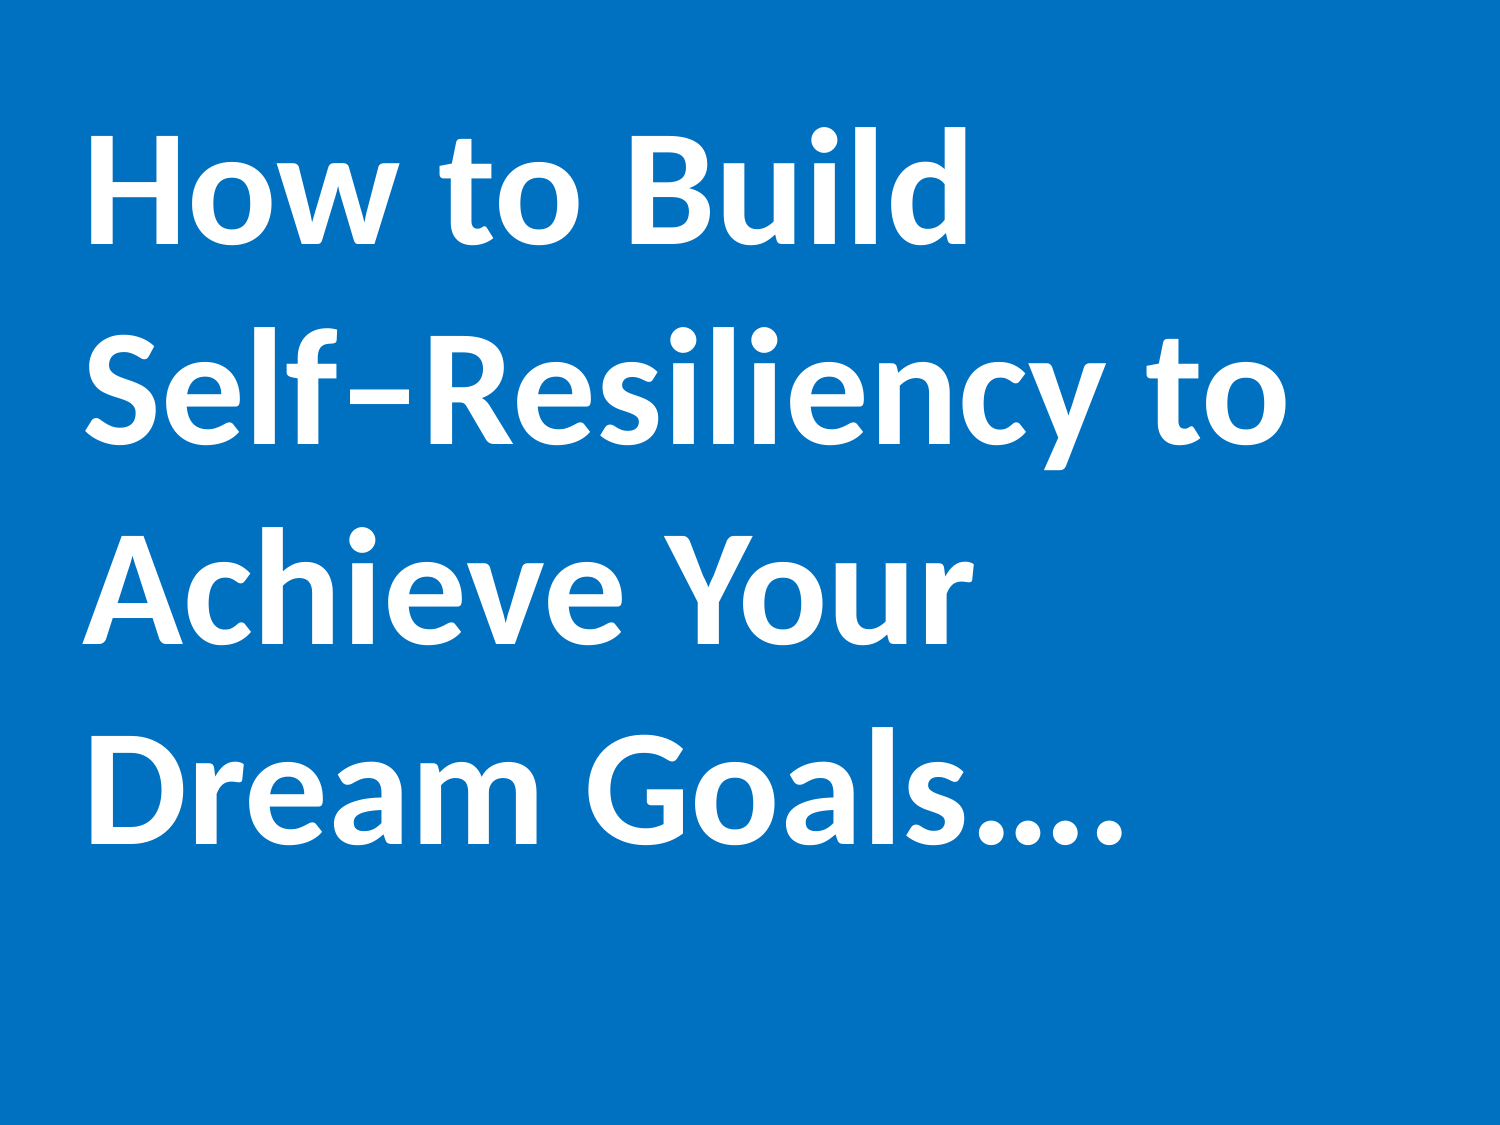

How to Build
Self–Resiliency to Achieve Your Dream Goals….